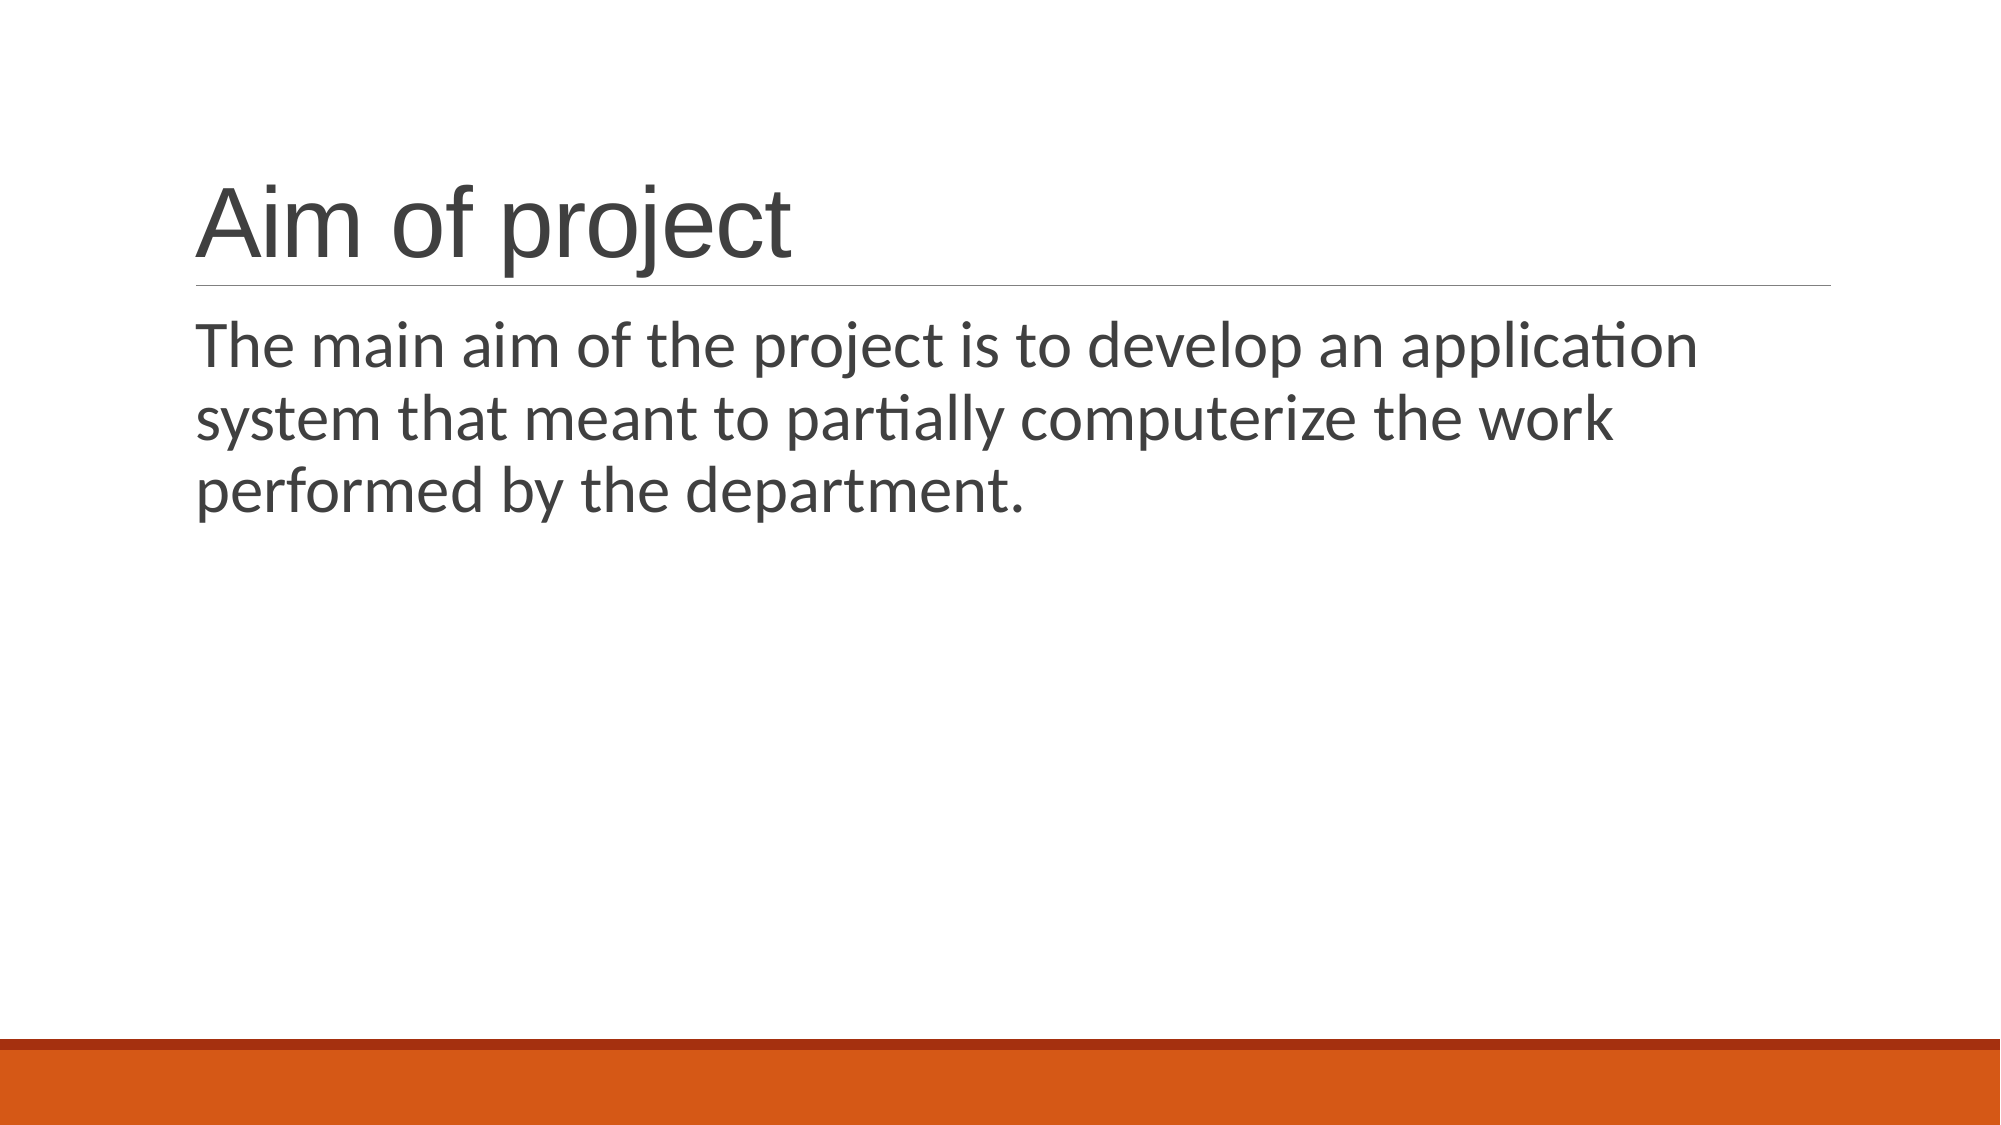

# Aim of project
The main aim of the project is to develop an application system that meant to partially computerize the work performed by the department.